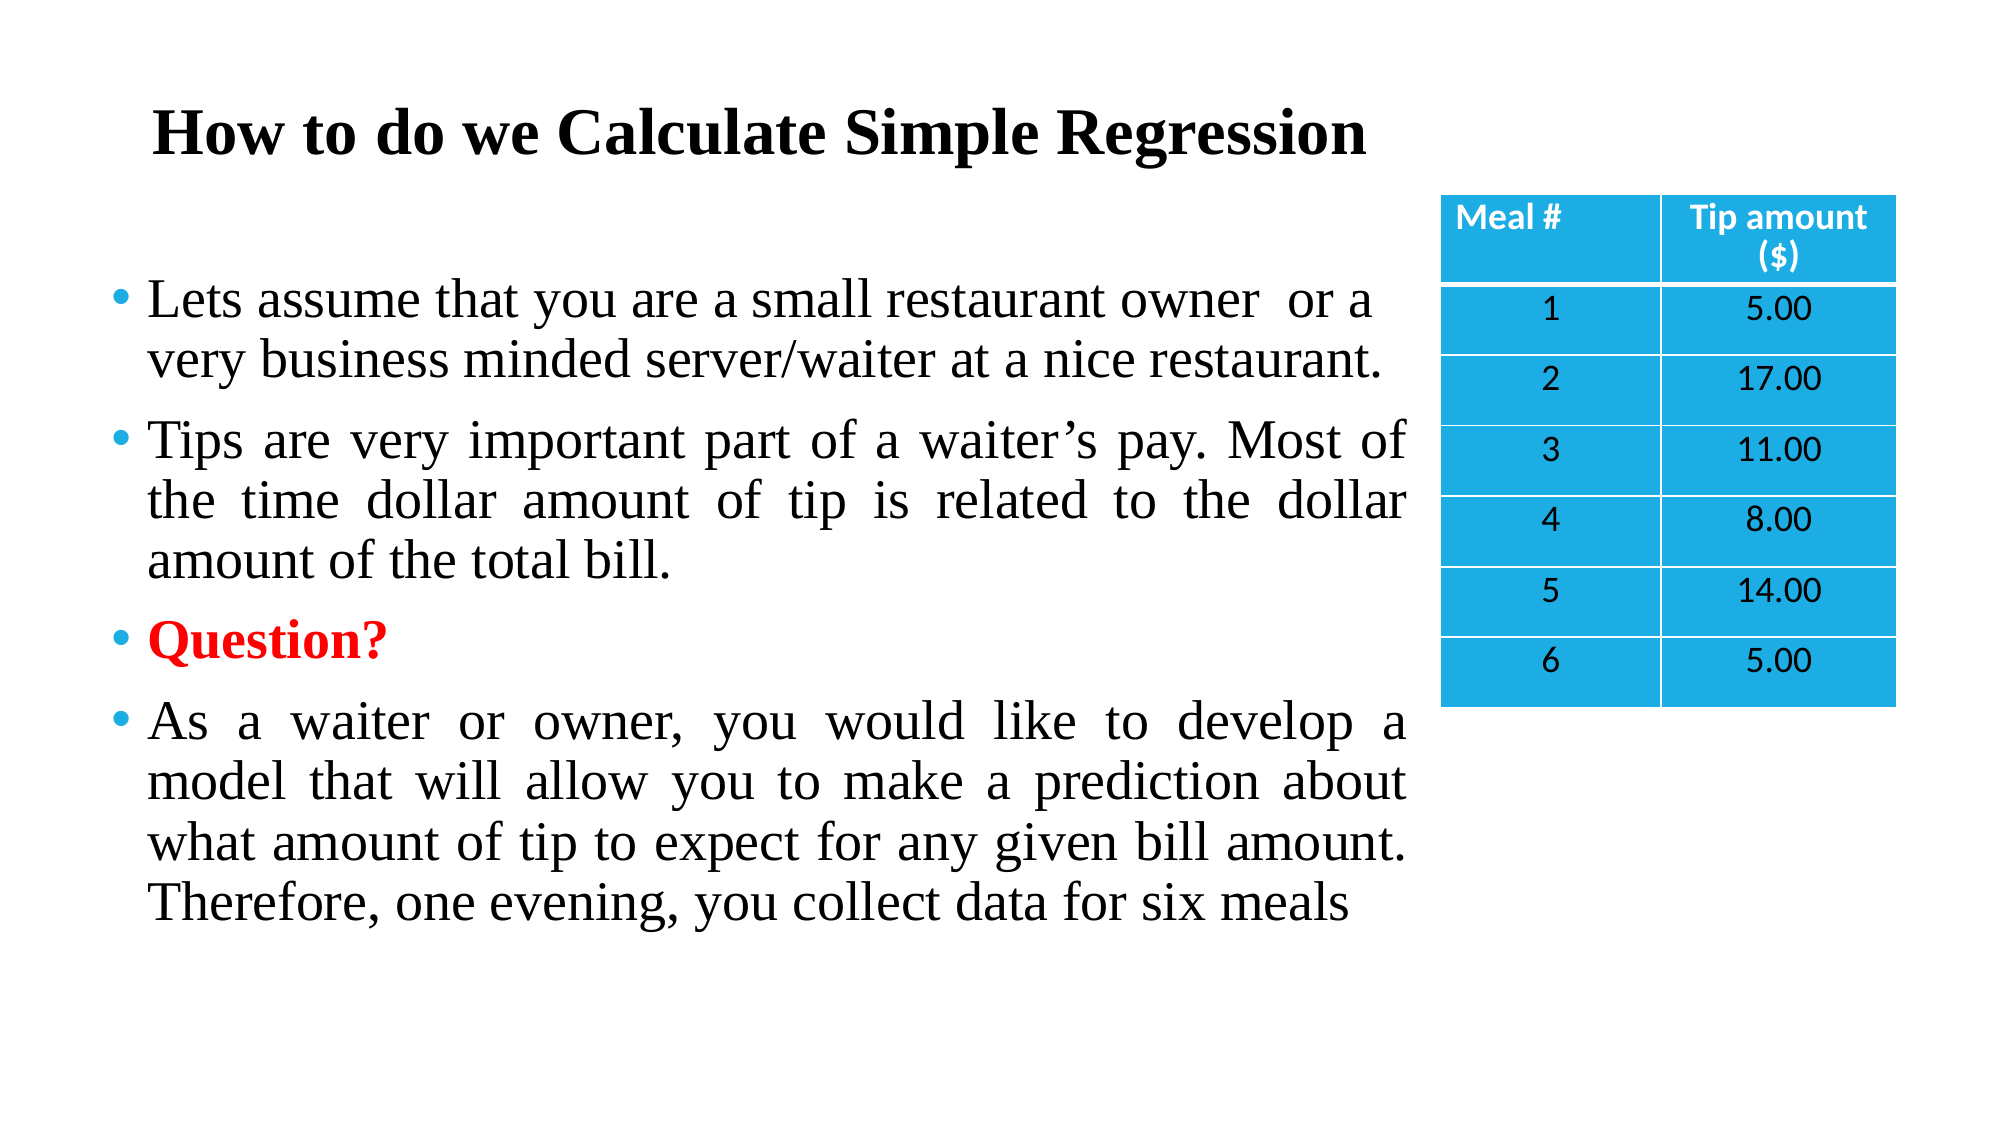

# How to do we Calculate Simple Regression
| Meal # | Tip amount ($) |
| --- | --- |
| 1 | 5.00 |
| 2 | 17.00 |
| 3 | 11.00 |
| 4 | 8.00 |
| 5 | 14.00 |
| 6 | 5.00 |
Lets assume that you are a small restaurant owner  or a very business minded server/waiter at a nice restaurant.
Tips are very important part of a waiter’s pay. Most of the time dollar amount of tip is related to the dollar amount of the total bill.
Question?
As a waiter or owner, you would like to develop a model that will allow you to make a prediction about what amount of tip to expect for any given bill amount. Therefore, one evening, you collect data for six meals